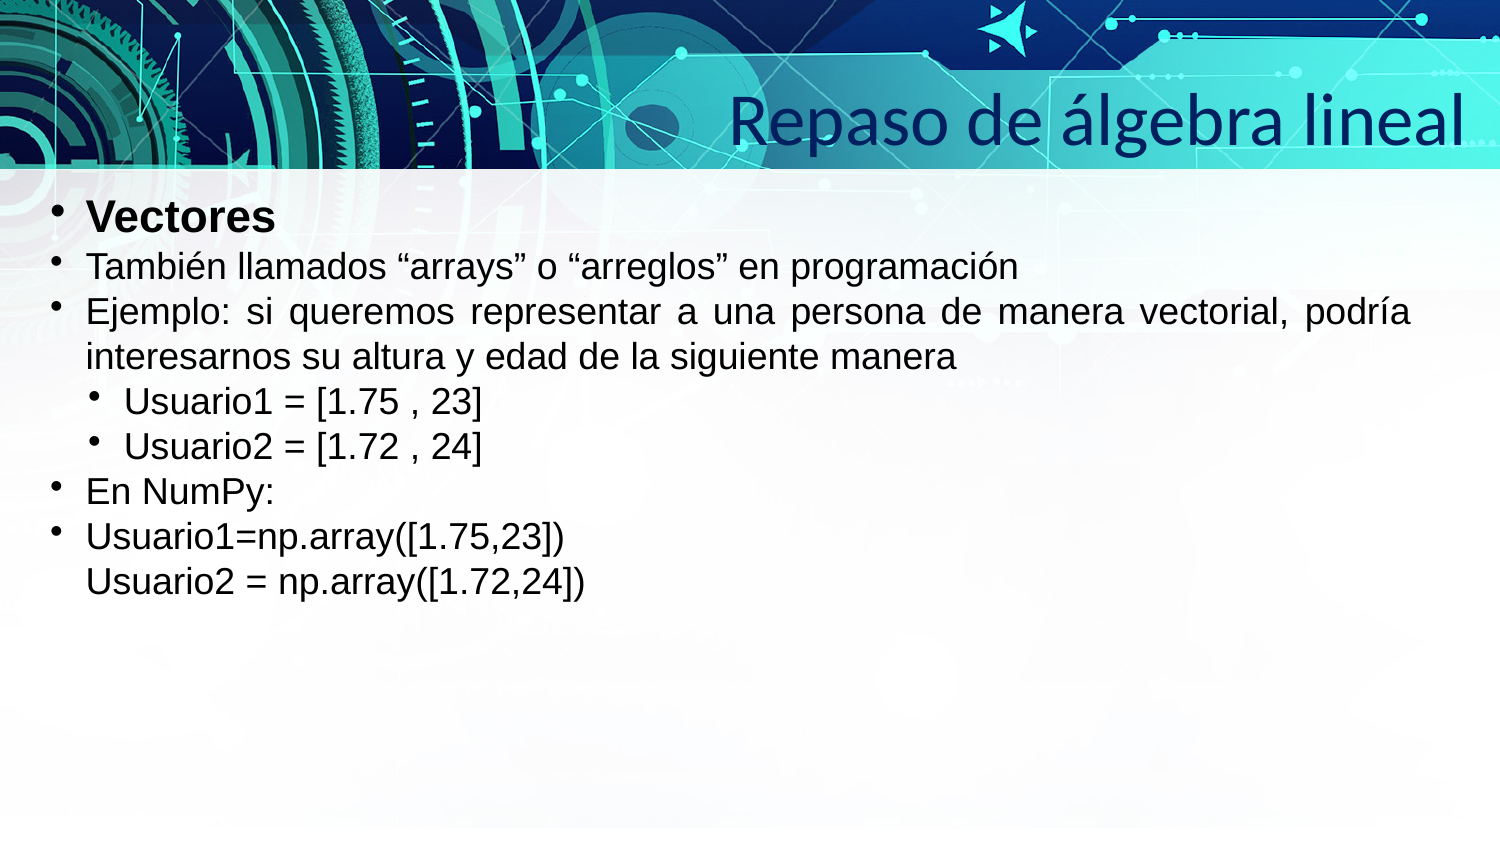

Repaso de álgebra lineal
Vectores
También llamados “arrays” o “arreglos” en programación
Ejemplo: si queremos representar a una persona de manera vectorial, podría interesarnos su altura y edad de la siguiente manera
Usuario1 = [1.75 , 23]
Usuario2 = [1.72 , 24]
En NumPy:
Usuario1=np.array([1.75,23])
Usuario2 = np.array([1.72,24])